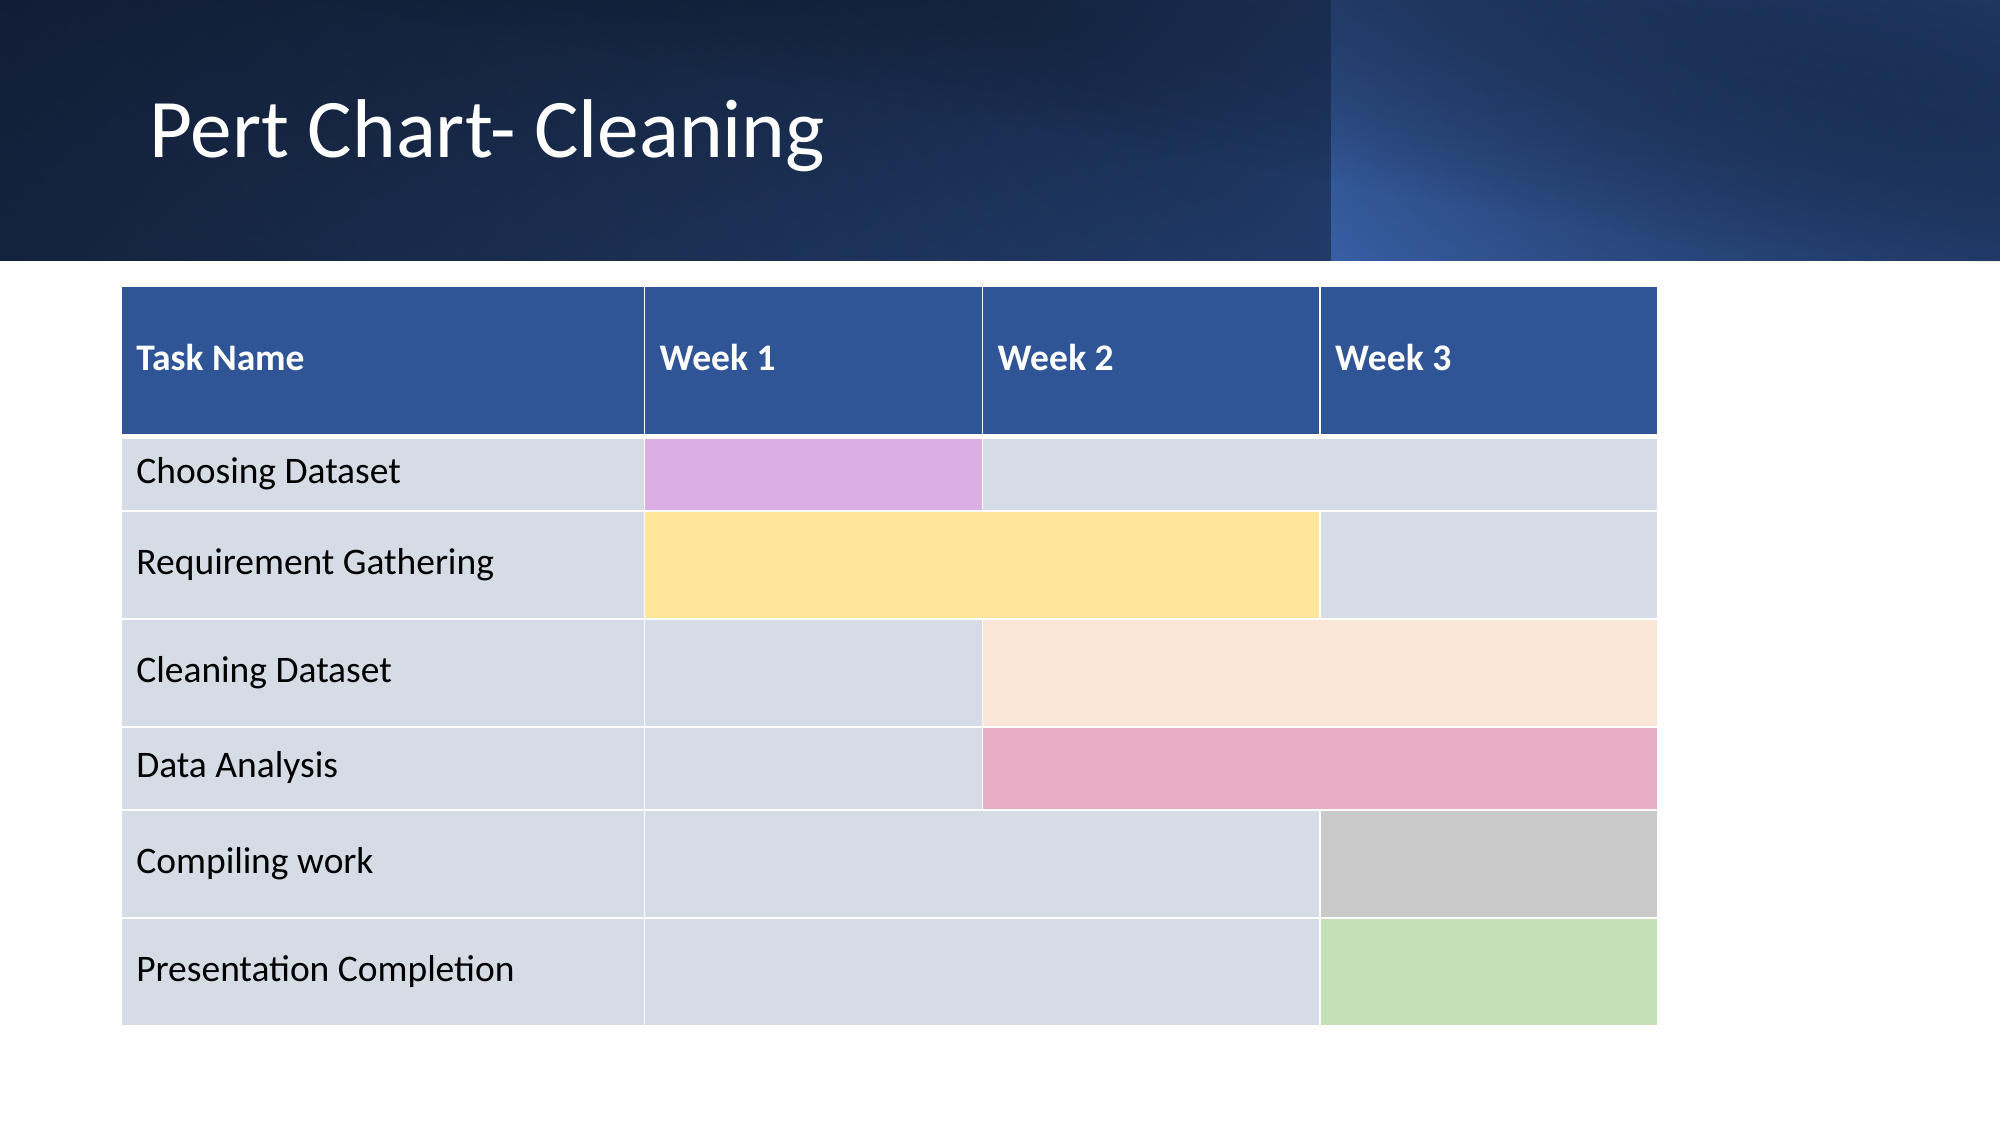

# Pert Chart- Cleaning
| Task Name | Week 1 | Week 2 | Week 3 |
| --- | --- | --- | --- |
| Choosing Dataset |  |  |  |
| Requirement Gathering |  |  |  |
| Cleaning Dataset |  |  |  |
| Data Analysis |  |  |  |
| Compiling work |  |  |  |
| Presentation Completion |  |  |  |
7